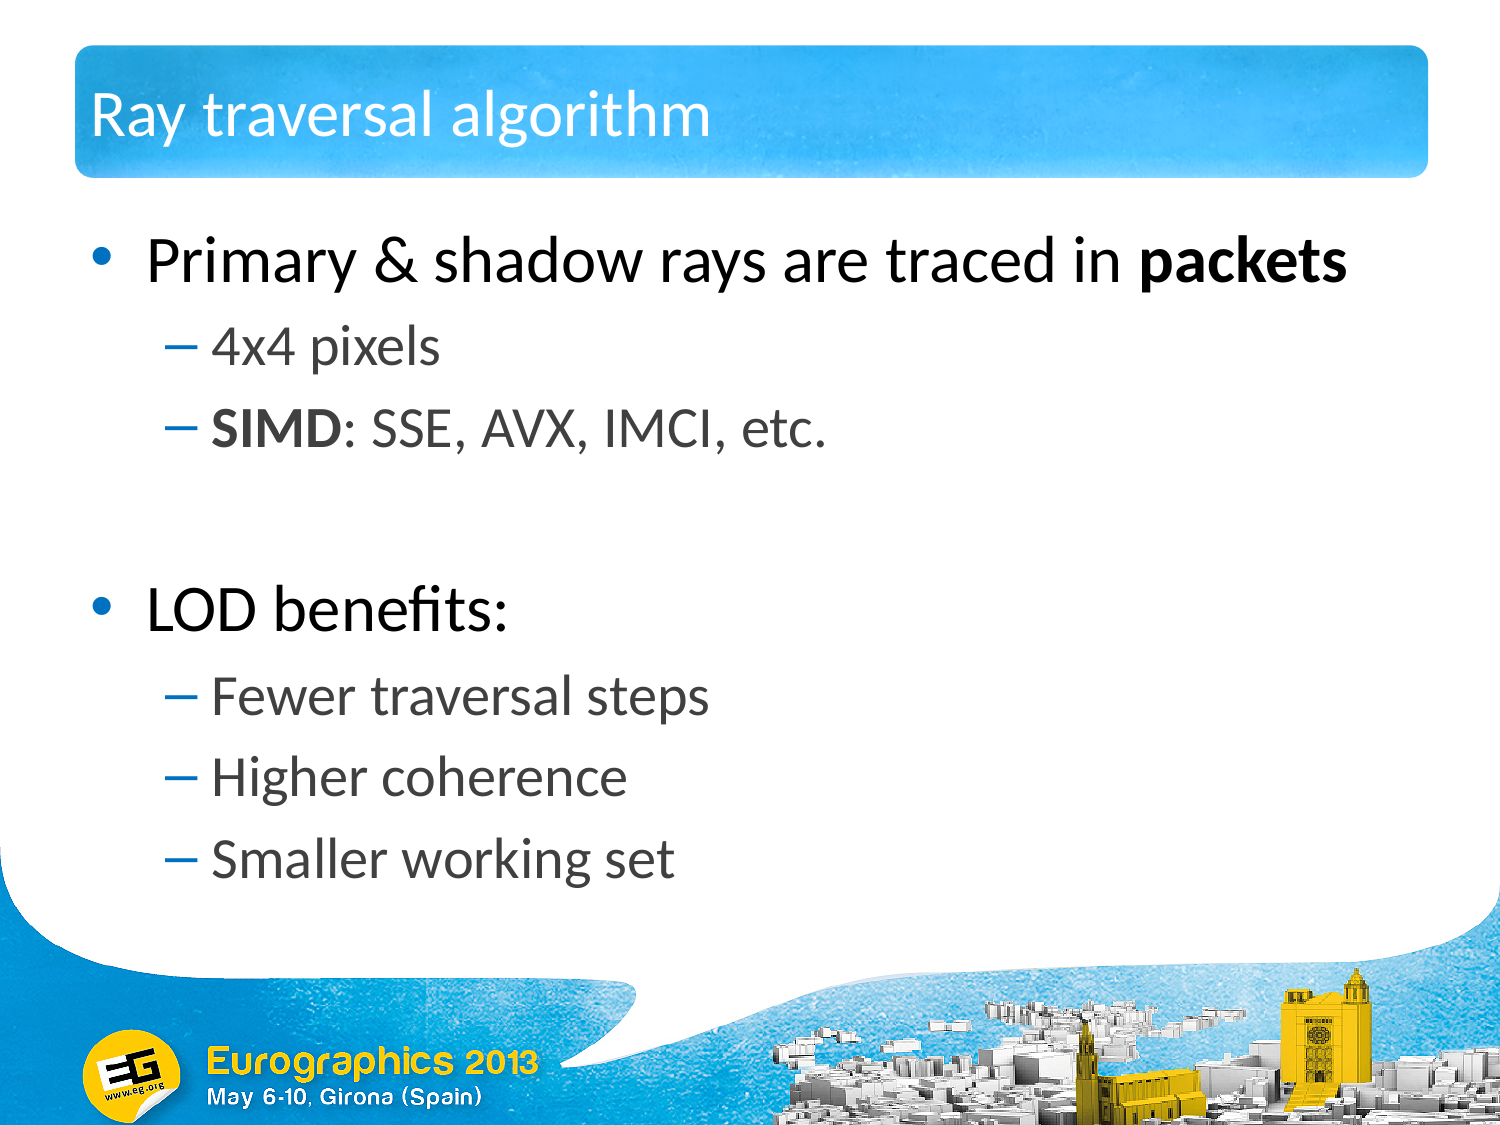

# Ray traversal algorithm
Primary & shadow rays are traced in packets
4x4 pixels
SIMD: SSE, AVX, IMCI, etc.

LOD benefits:
Fewer traversal steps
Higher coherence
Smaller working set